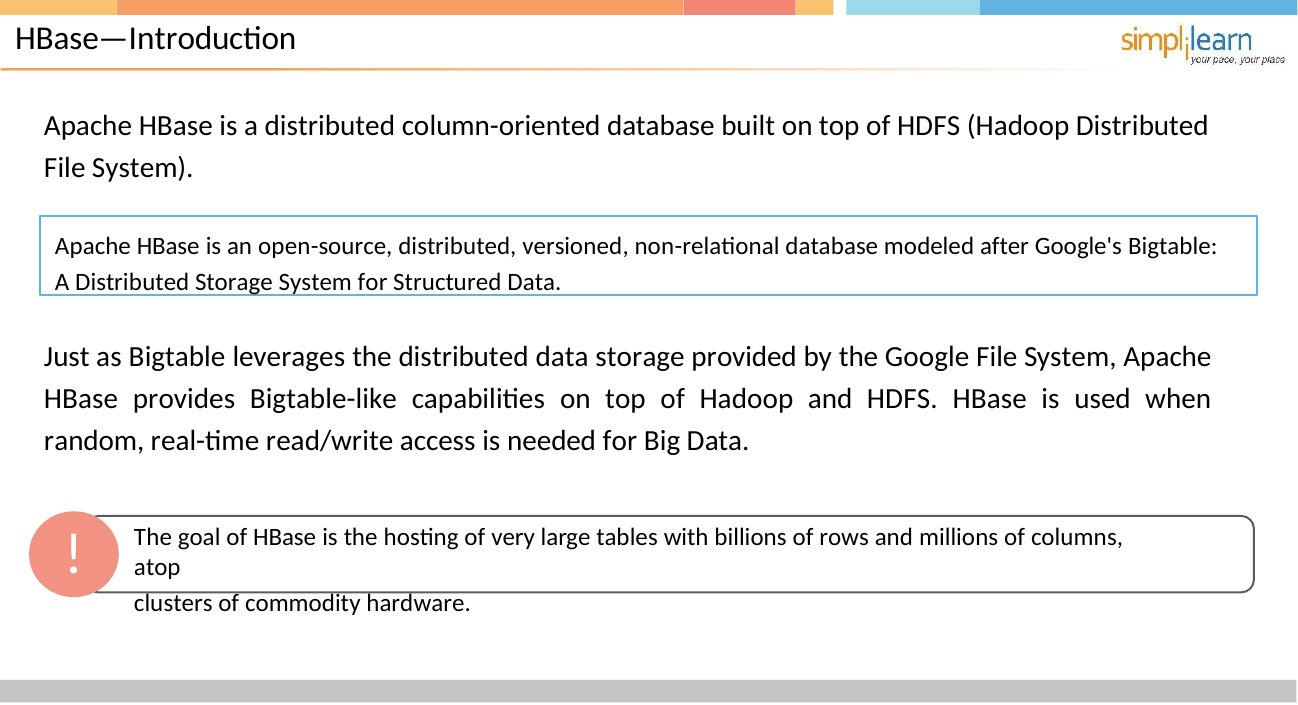

# HBase—Introduction

Apache HBase is a distributed column-oriented database built on top of HDFS (Hadoop Distributed File System).
Apache HBase is an open-source, distributed, versioned, non-relational database modeled after Google's Bigtable: A Distributed Storage System for Structured Data.
Just as Bigtable leverages the distributed data storage provided by the Google File System, Apache HBase provides Bigtable-like capabilities on top of Hadoop and HDFS. HBase is used when random, real-time read/write access is needed for Big Data.

!

The goal of HBase is the hosting of very large tables with billions of rows and millions of columns, atop
clusters of commodity hardware.